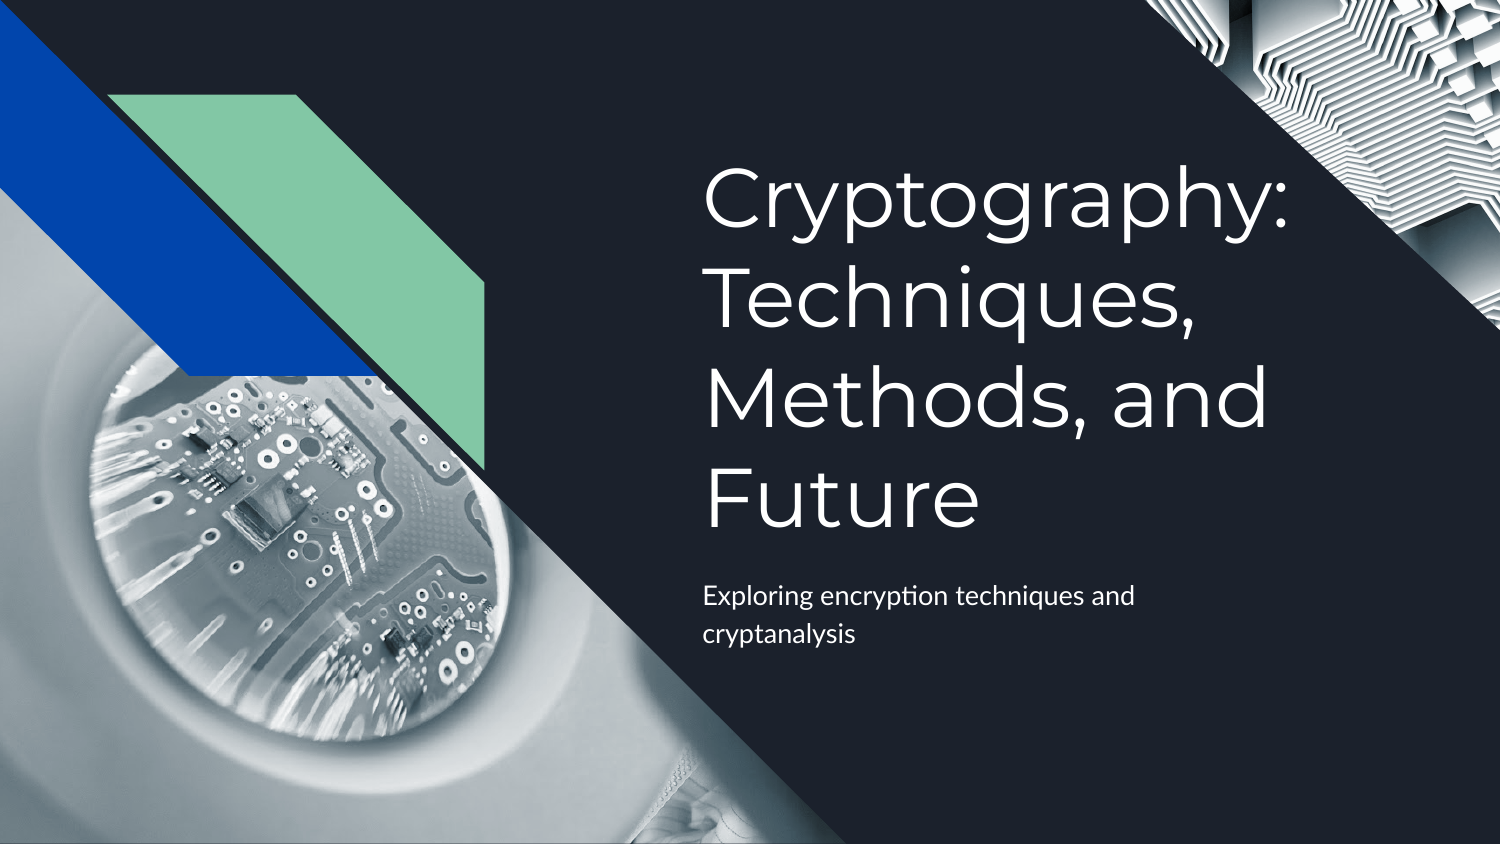

# Cryptography: Techniques, Methods, and Future
Exploring encryption techniques and cryptanalysis